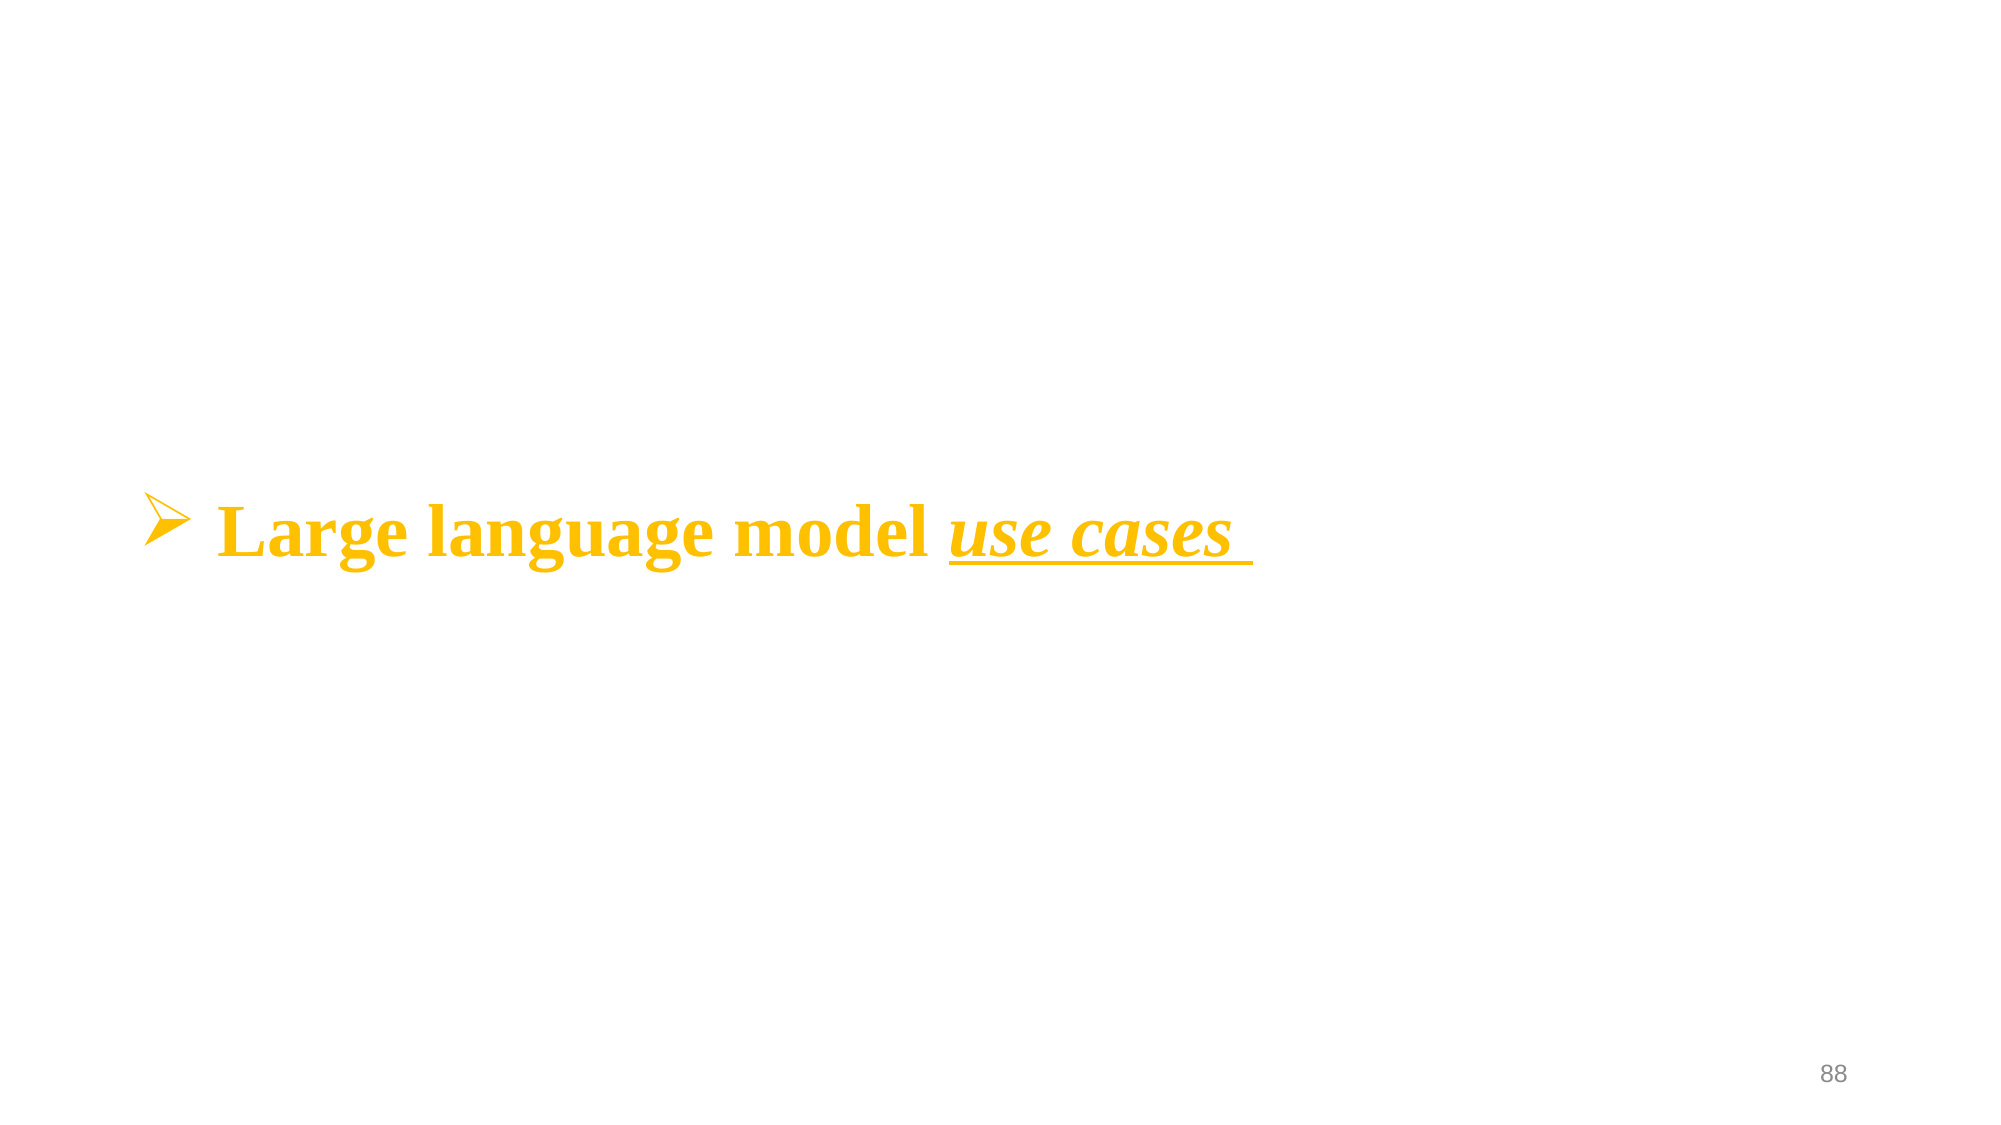

# Large language model use cases
88